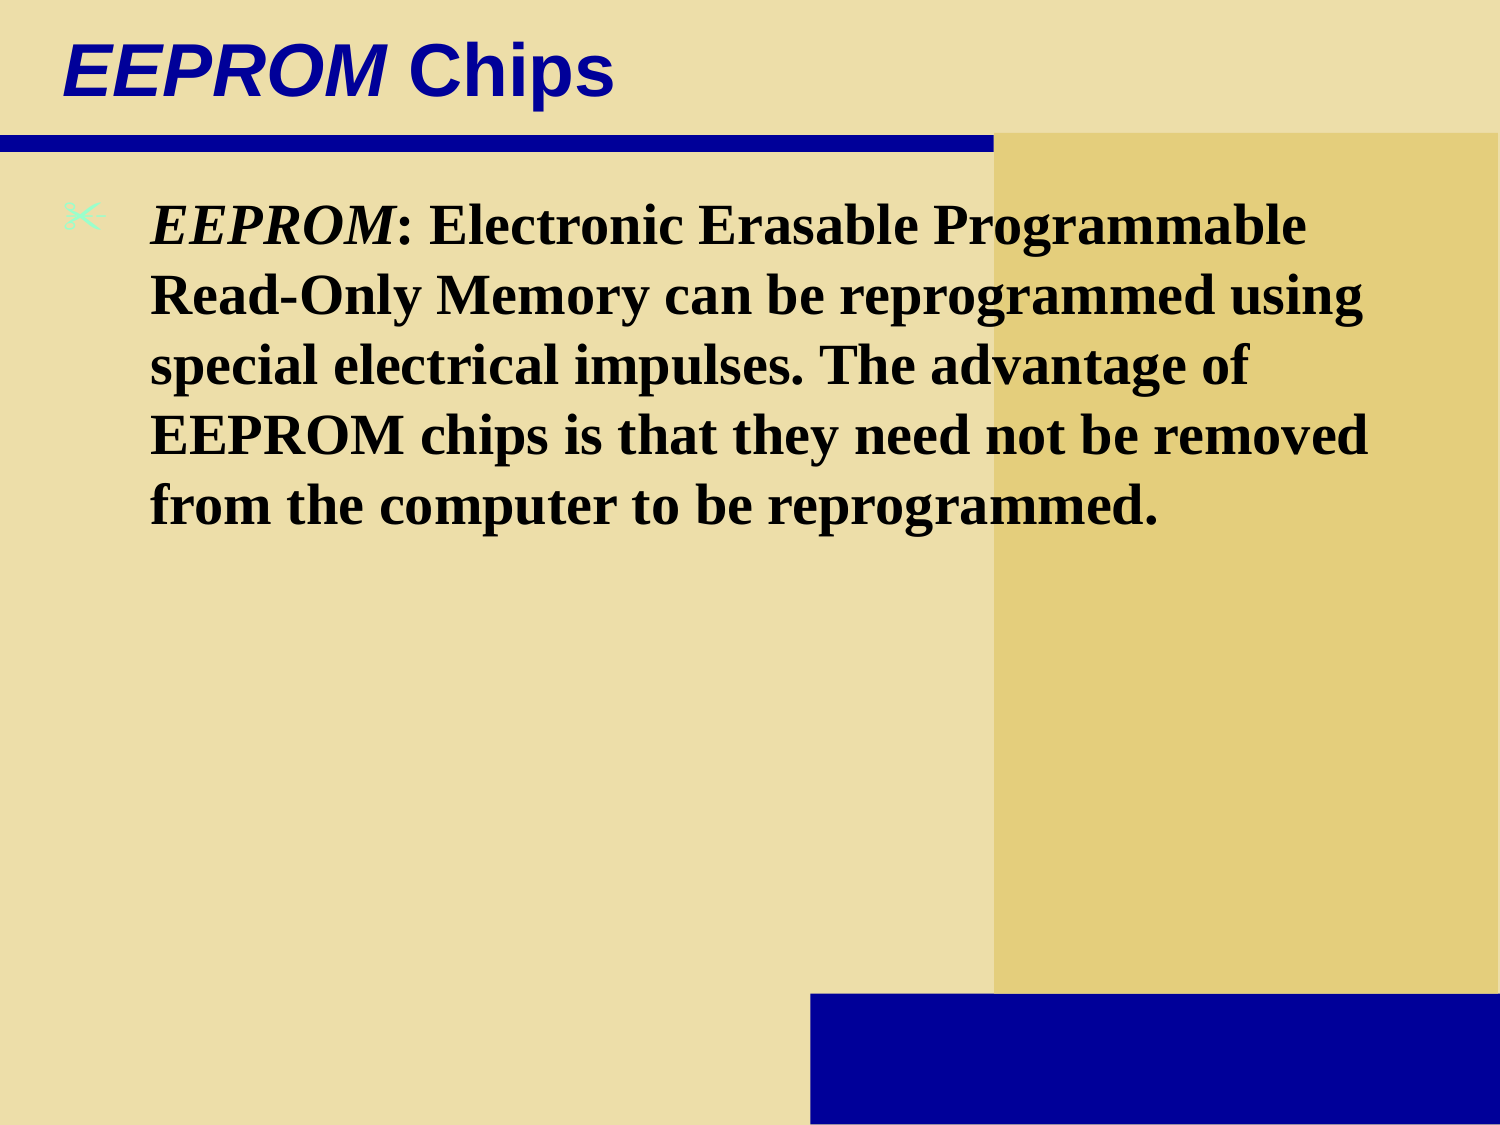

# EEPROM Chips
EEPROM: Electronic Erasable Programmable Read-Only Memory can be reprogrammed using special electrical impulses. The advantage of EEPROM chips is that they need not be removed from the computer to be reprogrammed.